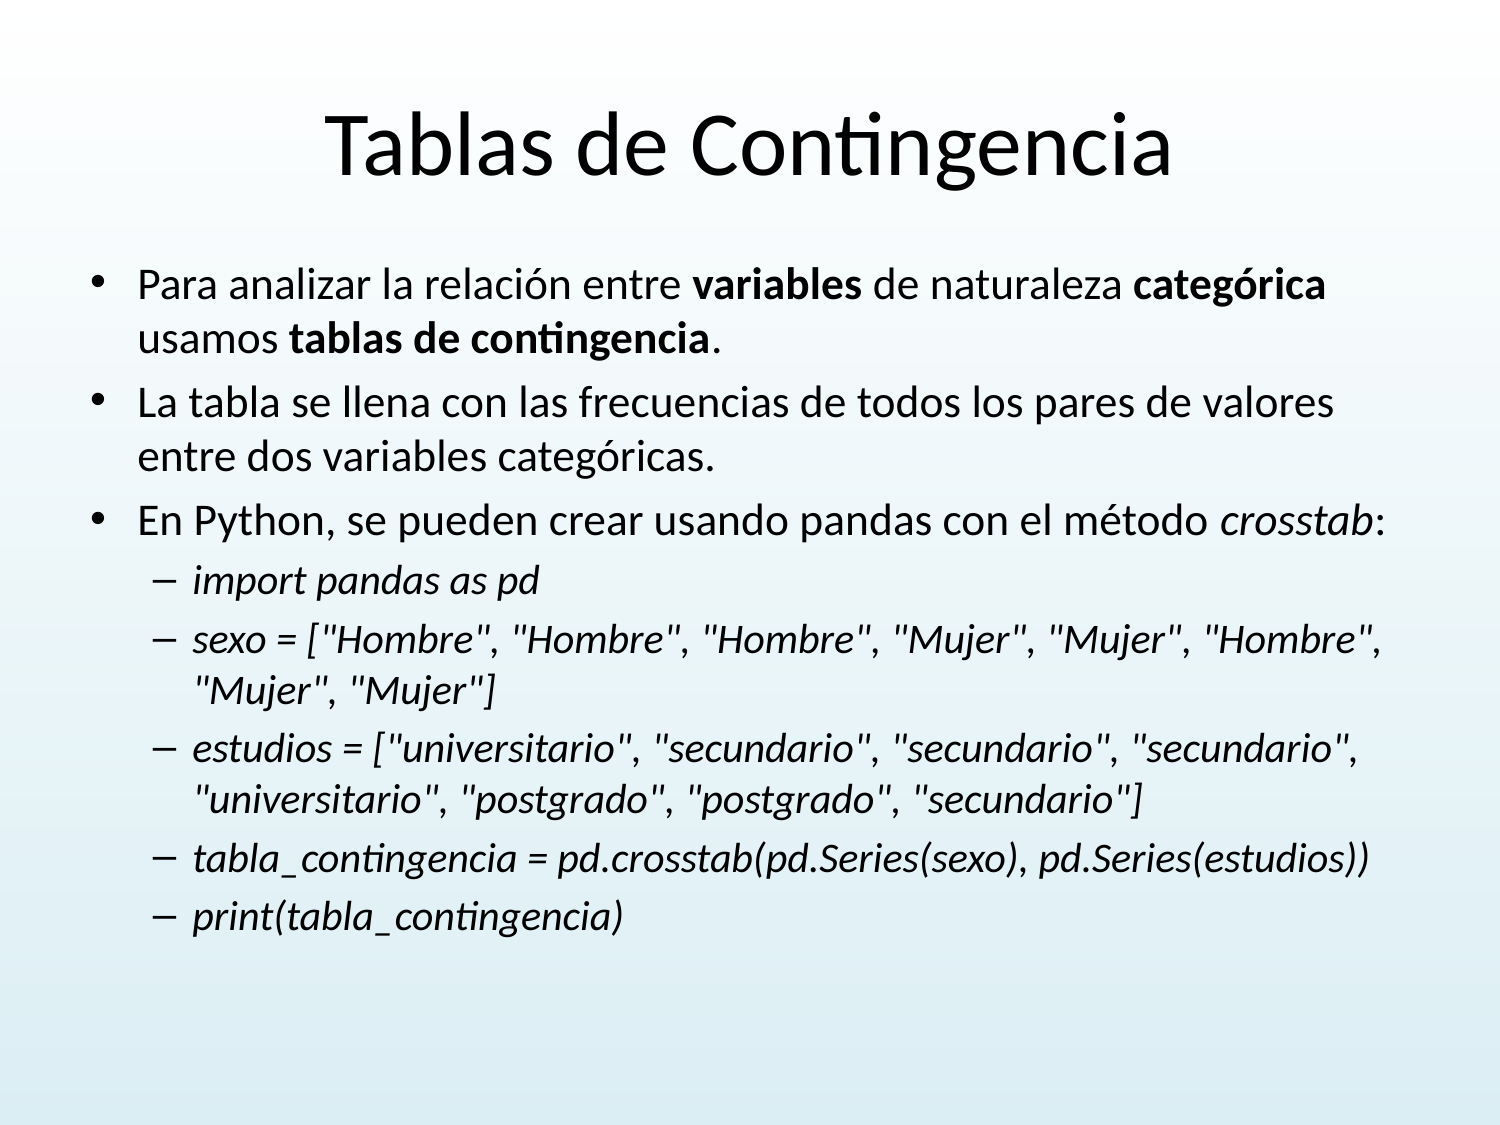

# Tablas de Contingencia

Para analizar la relación entre variables de naturaleza categórica usamos tablas de contingencia.
La tabla se llena con las frecuencias de todos los pares de valores entre dos variables categóricas.
En Python, se pueden crear usando pandas con el método crosstab:
import pandas as pd
sexo = ["Hombre", "Hombre", "Hombre", "Mujer", "Mujer", "Hombre", "Mujer", "Mujer"]
estudios = ["universitario", "secundario", "secundario", "secundario", "universitario", "postgrado", "postgrado", "secundario"]
tabla_contingencia = pd.crosstab(pd.Series(sexo), pd.Series(estudios))
print(tabla_contingencia)